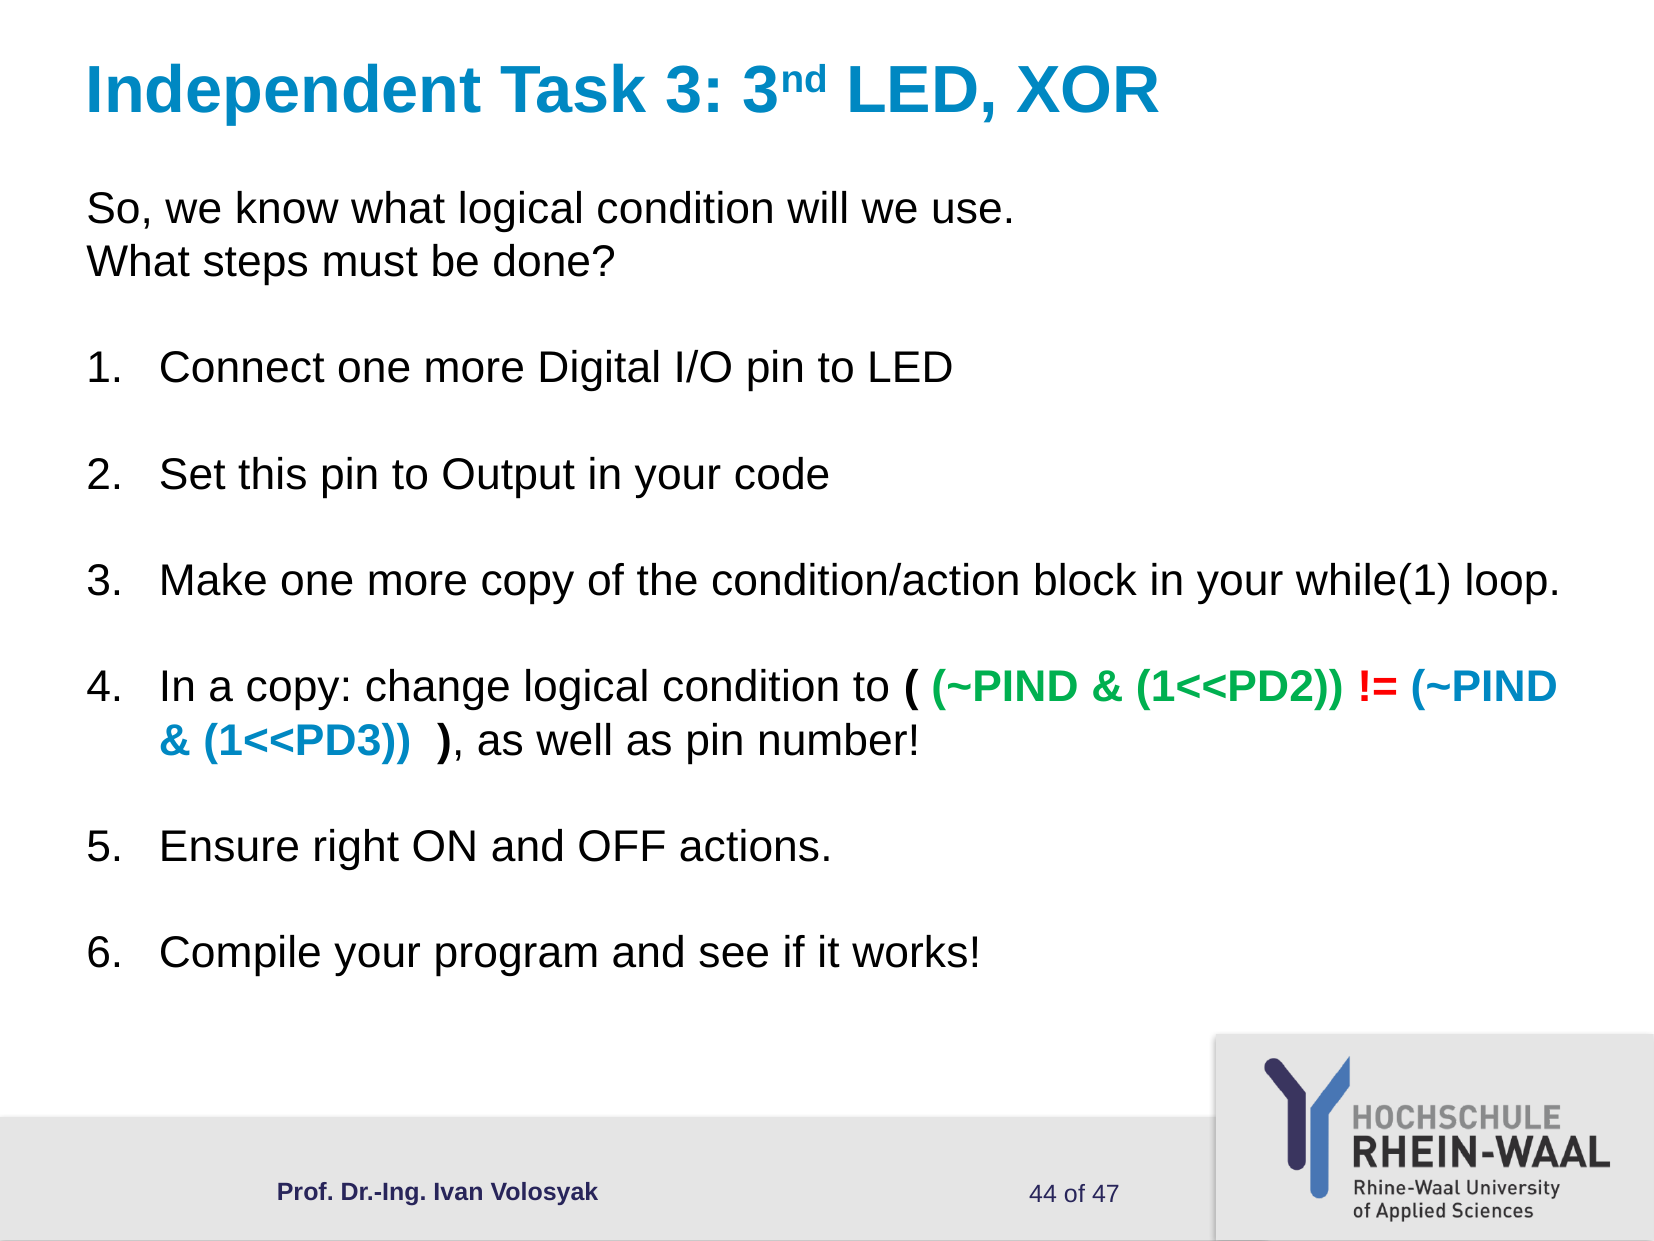

# Independent Task 3: 3nd LED, XOR
So, we know what logical condition will we use.
What steps must be done?

Connect one more Digital I/O pin to LED

Set this pin to Output in your code

Make one more copy of the condition/action block in your while(1) loop.

In a copy: change logical condition to ( (~PIND & (1<<PD2)) != (~PIND & (1<<PD3))  ), as well as pin number!

Ensure right ON and OFF actions.

Compile your program and see if it works!

Prof. Dr.-Ing. Ivan Volosyak